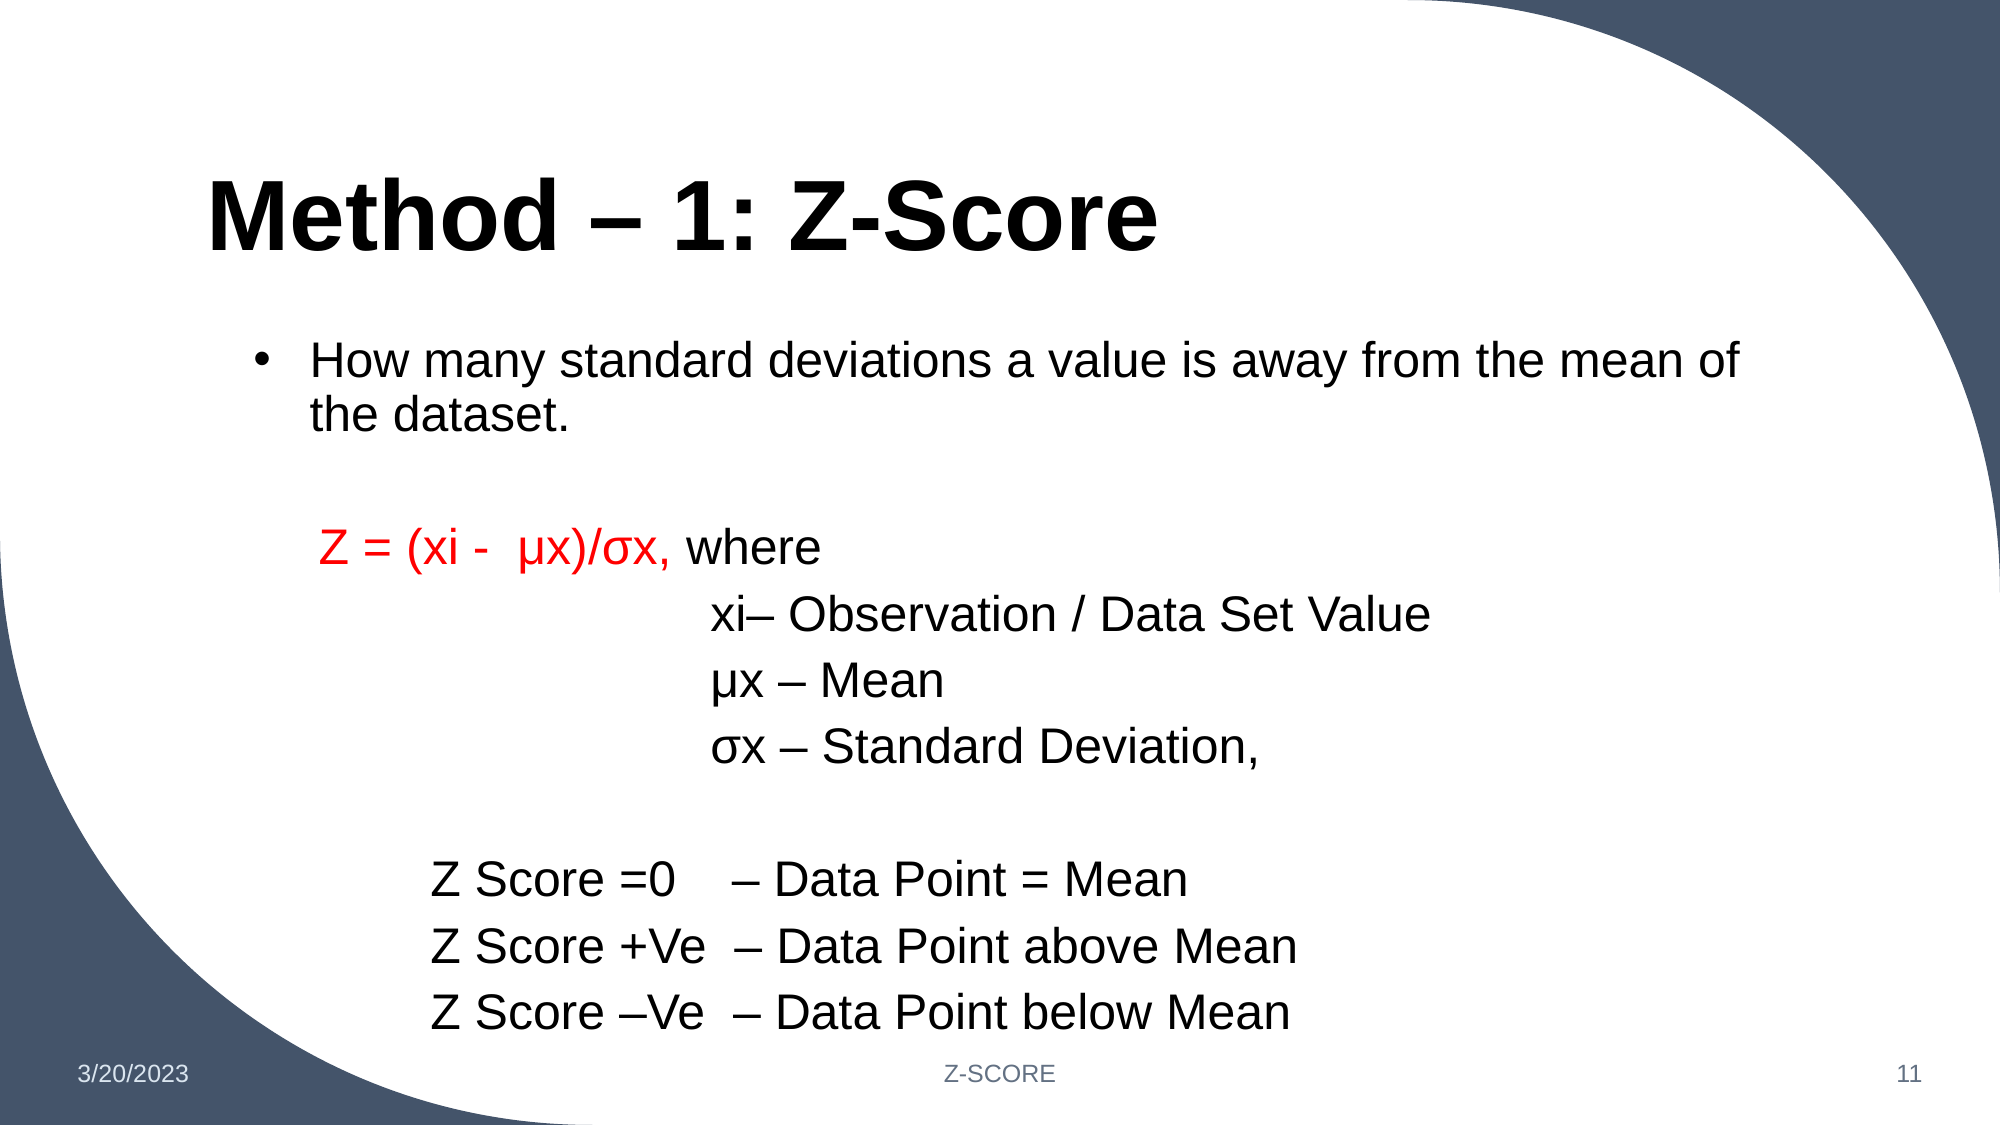

# Method – 1: Z-Score
How many standard deviations a value is away from the mean of the dataset.

        Z = (xi -  μx)/σx, where
                                    xi– Observation / Data Set Value
                                    μx – Mean
                                    σx – Standard Deviation,

                Z Score =0    – Data Point = Mean
                Z Score +Ve  – Data Point above Mean
                Z Score –Ve  – Data Point below Mean

3/20/2023
Z-SCORE
11